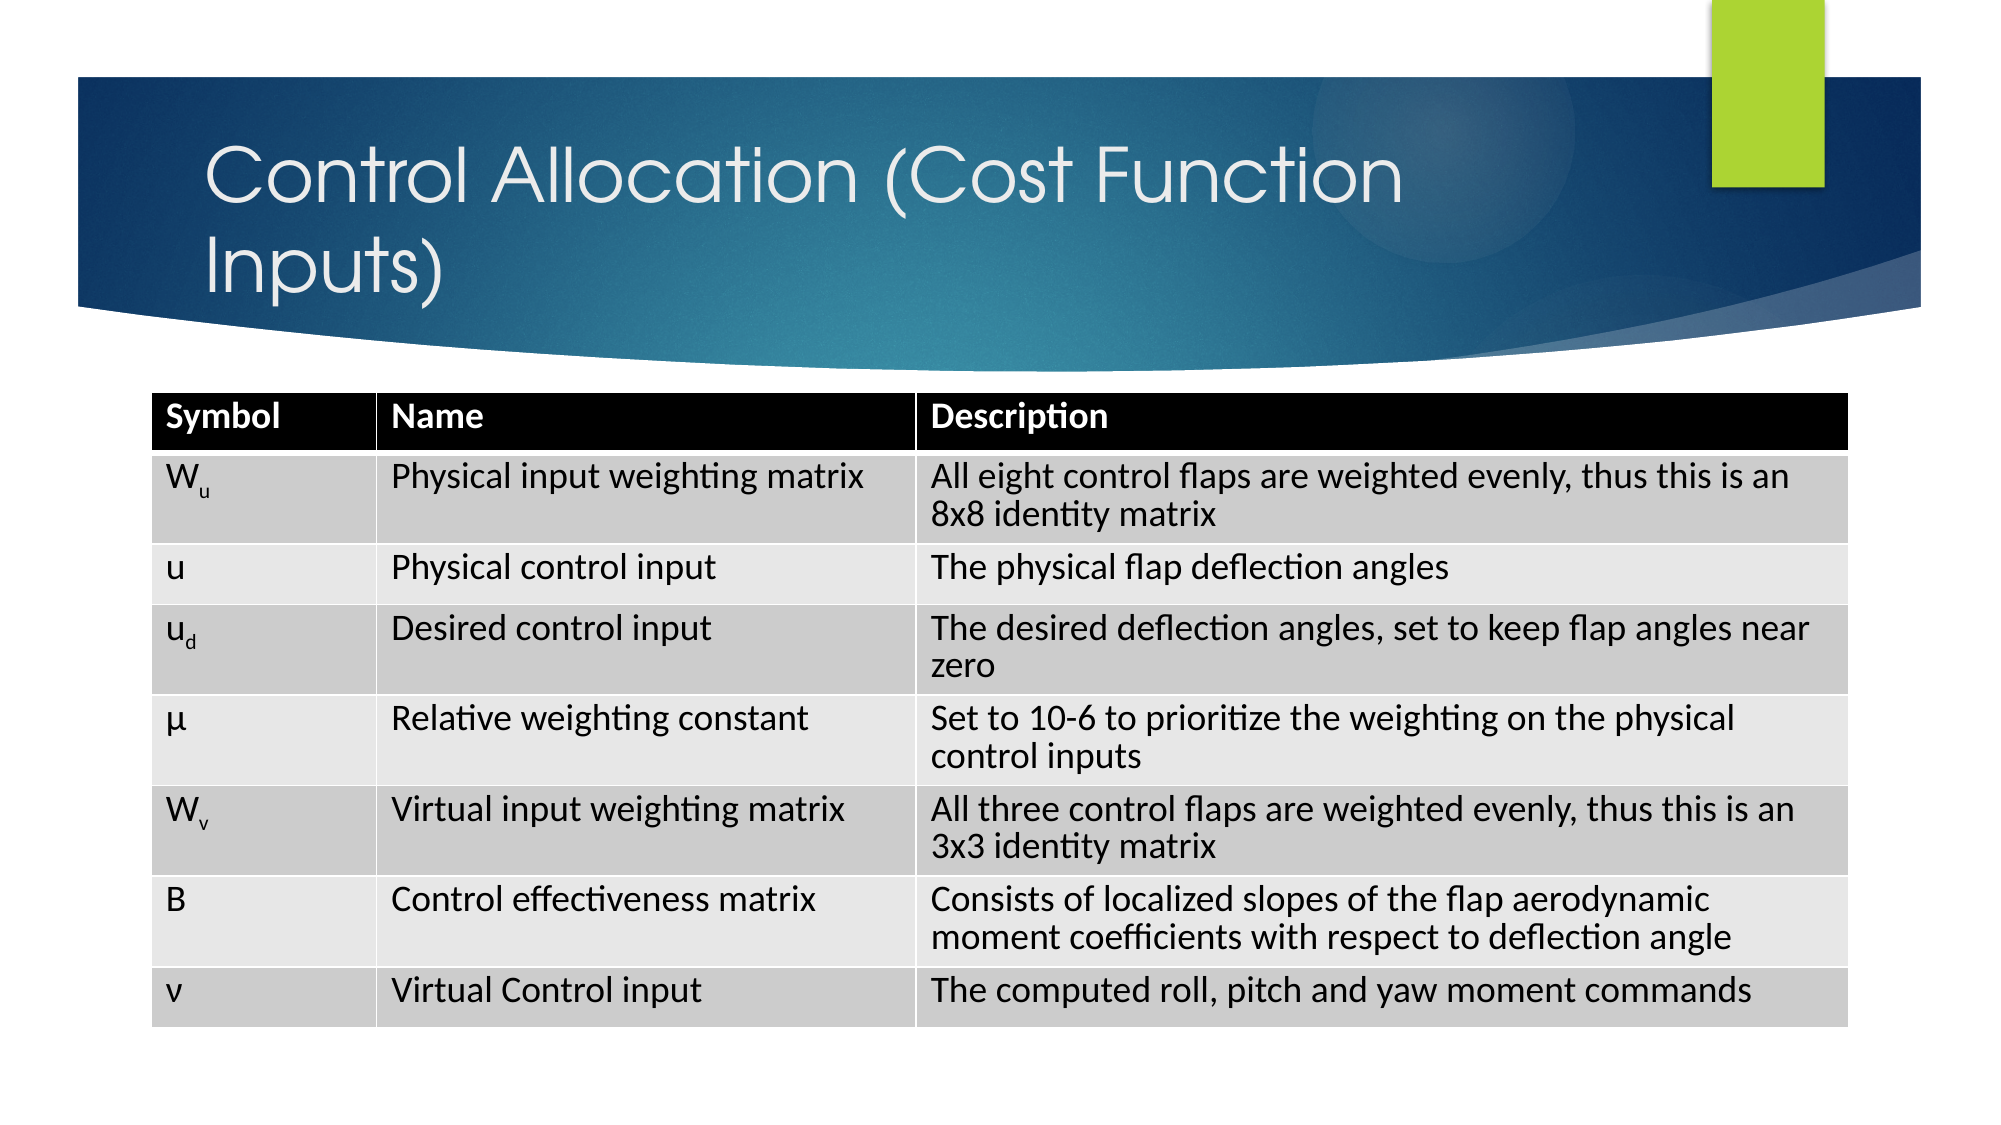

# Control Allocation (Cost Function Inputs)
| Symbol | Name | Description |
| --- | --- | --- |
| Wu | Physical input weighting matrix | All eight control flaps are weighted evenly, thus this is an 8x8 identity matrix |
| u | Physical control input | The physical flap deflection angles |
| ud | Desired control input | The desired deflection angles, set to keep flap angles near zero |
| μ | Relative weighting constant | Set to 10-6 to prioritize the weighting on the physical control inputs |
| Wv | Virtual input weighting matrix | All three control flaps are weighted evenly, thus this is an 3x3 identity matrix |
| B | Control effectiveness matrix | Consists of localized slopes of the flap aerodynamic moment coefficients with respect to deflection angle |
| ν | Virtual Control input | The computed roll, pitch and yaw moment commands |